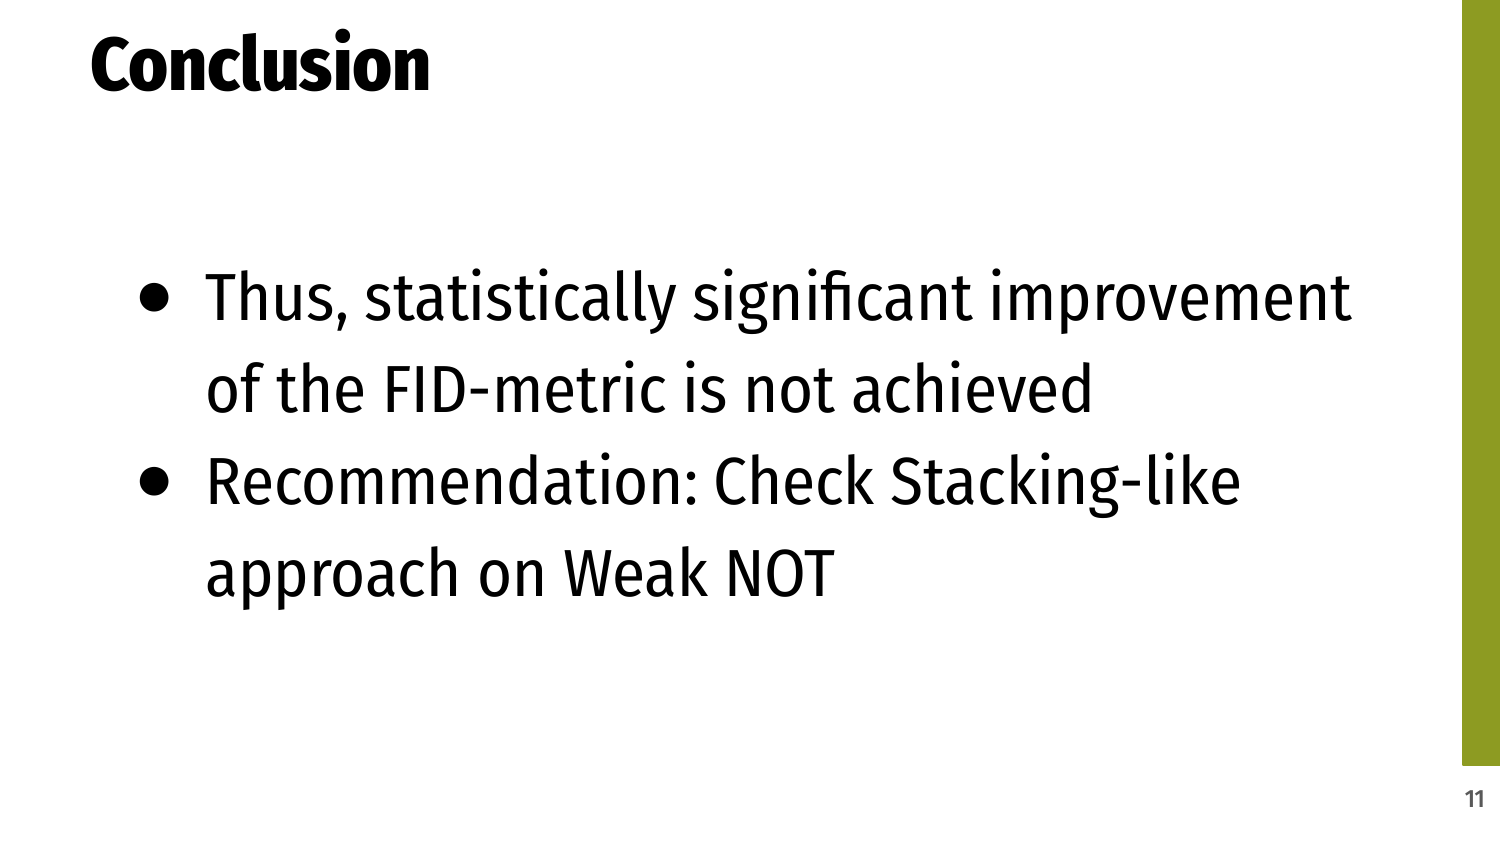

# Conclusion

Thus, statistically significant improvement of the FID-metric is not achieved
Recommendation: Check Stacking-like approach on Weak NOT
11